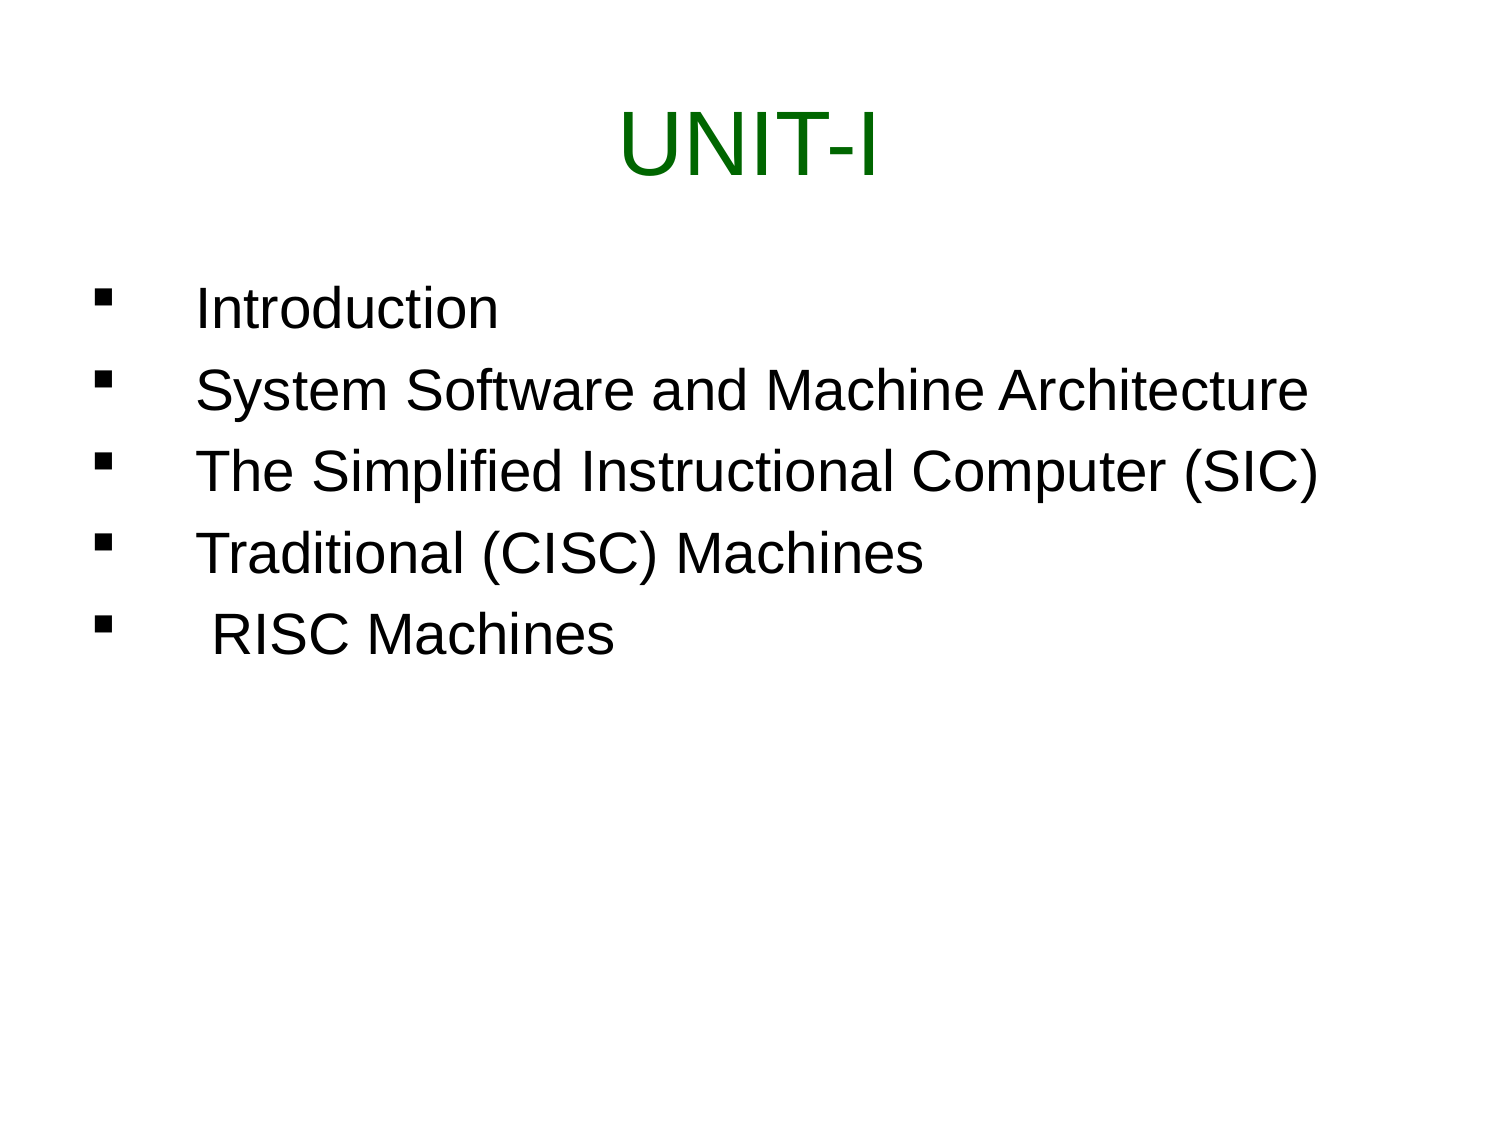

# UNIT-I
   Introduction
   System Software and Machine Architecture
   The Simplified Instructional Computer (SIC)
   Traditional (CISC) Machines
    RISC Machines